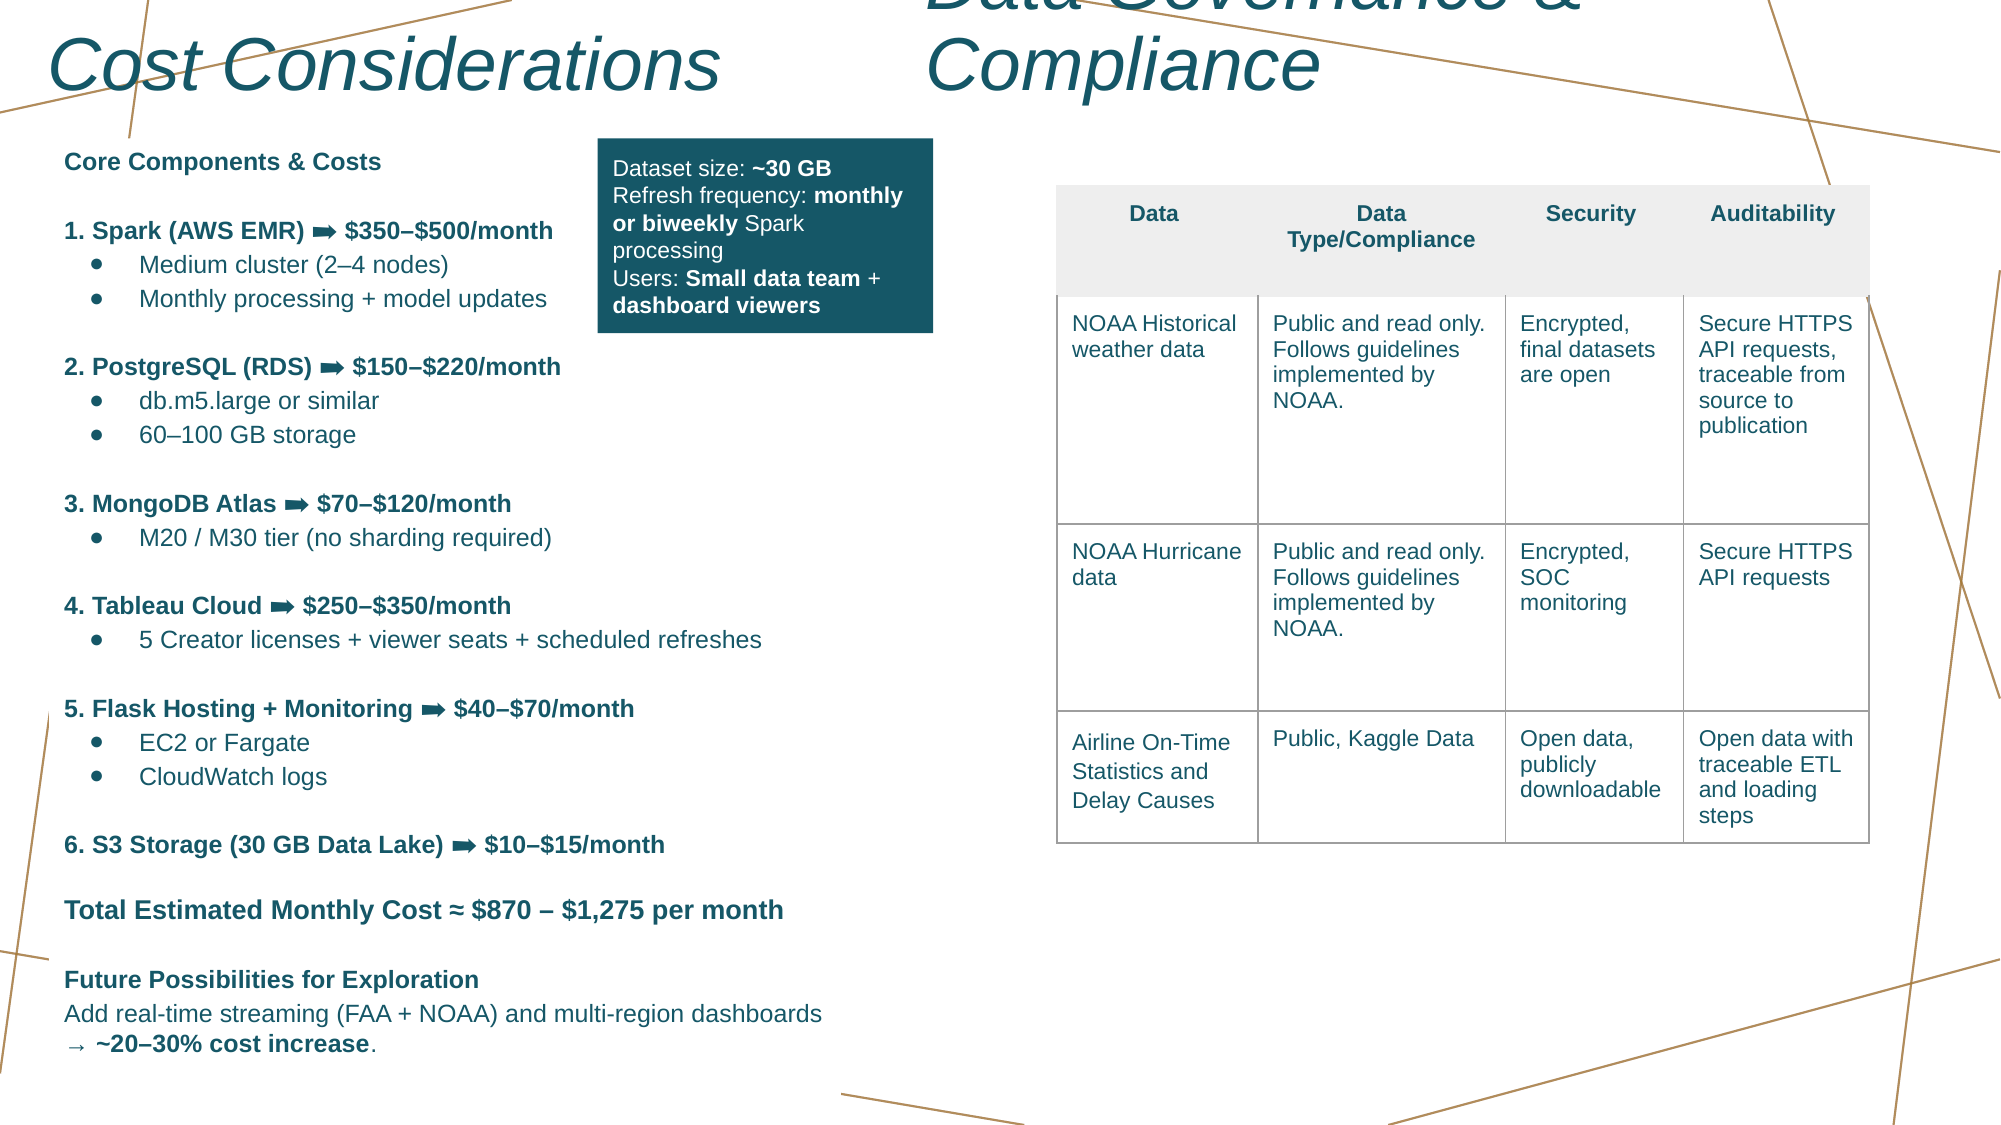

# Cost Considerations
Data Governance & Compliance
Core Components & Costs

1. Spark (AWS EMR) ➡ $350–$500/month
Medium cluster (2–4 nodes)
Monthly processing + model updates

2. PostgreSQL (RDS) ➡ $150–$220/month
db.m5.large or similar
60–100 GB storage

3. MongoDB Atlas ➡ $70–$120/month
M20 / M30 tier (no sharding required)

4. Tableau Cloud ➡ $250–$350/month
5 Creator licenses + viewer seats + scheduled refreshes

5. Flask Hosting + Monitoring ➡ $40–$70/month
EC2 or Fargate
CloudWatch logs

6. S3 Storage (30 GB Data Lake) ➡ $10–$15/month
Total Estimated Monthly Cost ≈ $870 – $1,275 per month

Future Possibilities for Exploration
Add real-time streaming (FAA + NOAA) and multi-region dashboards → ~20–30% cost increase.

Dataset size: ~30 GB
Refresh frequency: monthly or biweekly Spark processing
Users: Small data team + dashboard viewers
| Data | Data Type/Compliance | Security | Auditability |
| --- | --- | --- | --- |
| NOAA Historical weather data | Public and read only. Follows guidelines implemented by NOAA. | Encrypted, final datasets are open | Secure HTTPS API requests, traceable from source to publication |
| NOAA Hurricane data | Public and read only. Follows guidelines implemented by NOAA. | Encrypted, SOC monitoring | Secure HTTPS API requests |
| Airline On-Time Statistics and Delay Causes | Public, Kaggle Data | Open data, publicly downloadable | Open data with traceable ETL and loading steps |